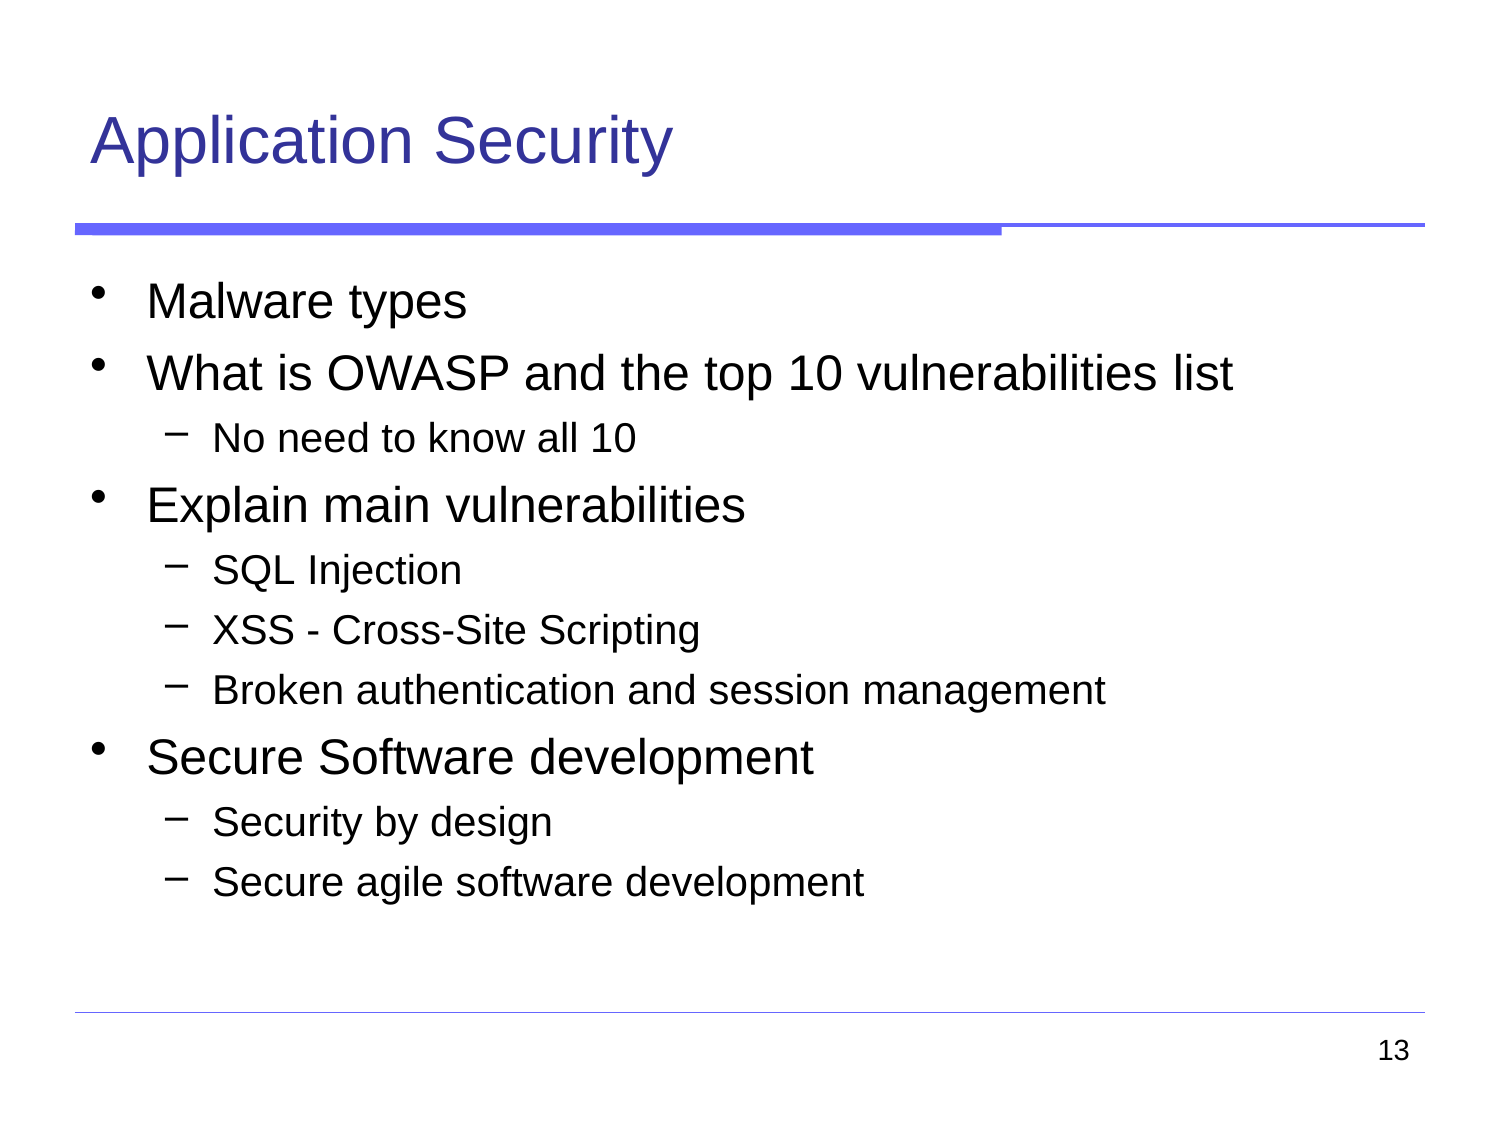

# Application Security
Malware types
What is OWASP and the top 10 vulnerabilities list
No need to know all 10
Explain main vulnerabilities
SQL Injection
XSS - Cross-Site Scripting
Broken authentication and session management
Secure Software development
Security by design
Secure agile software development

13